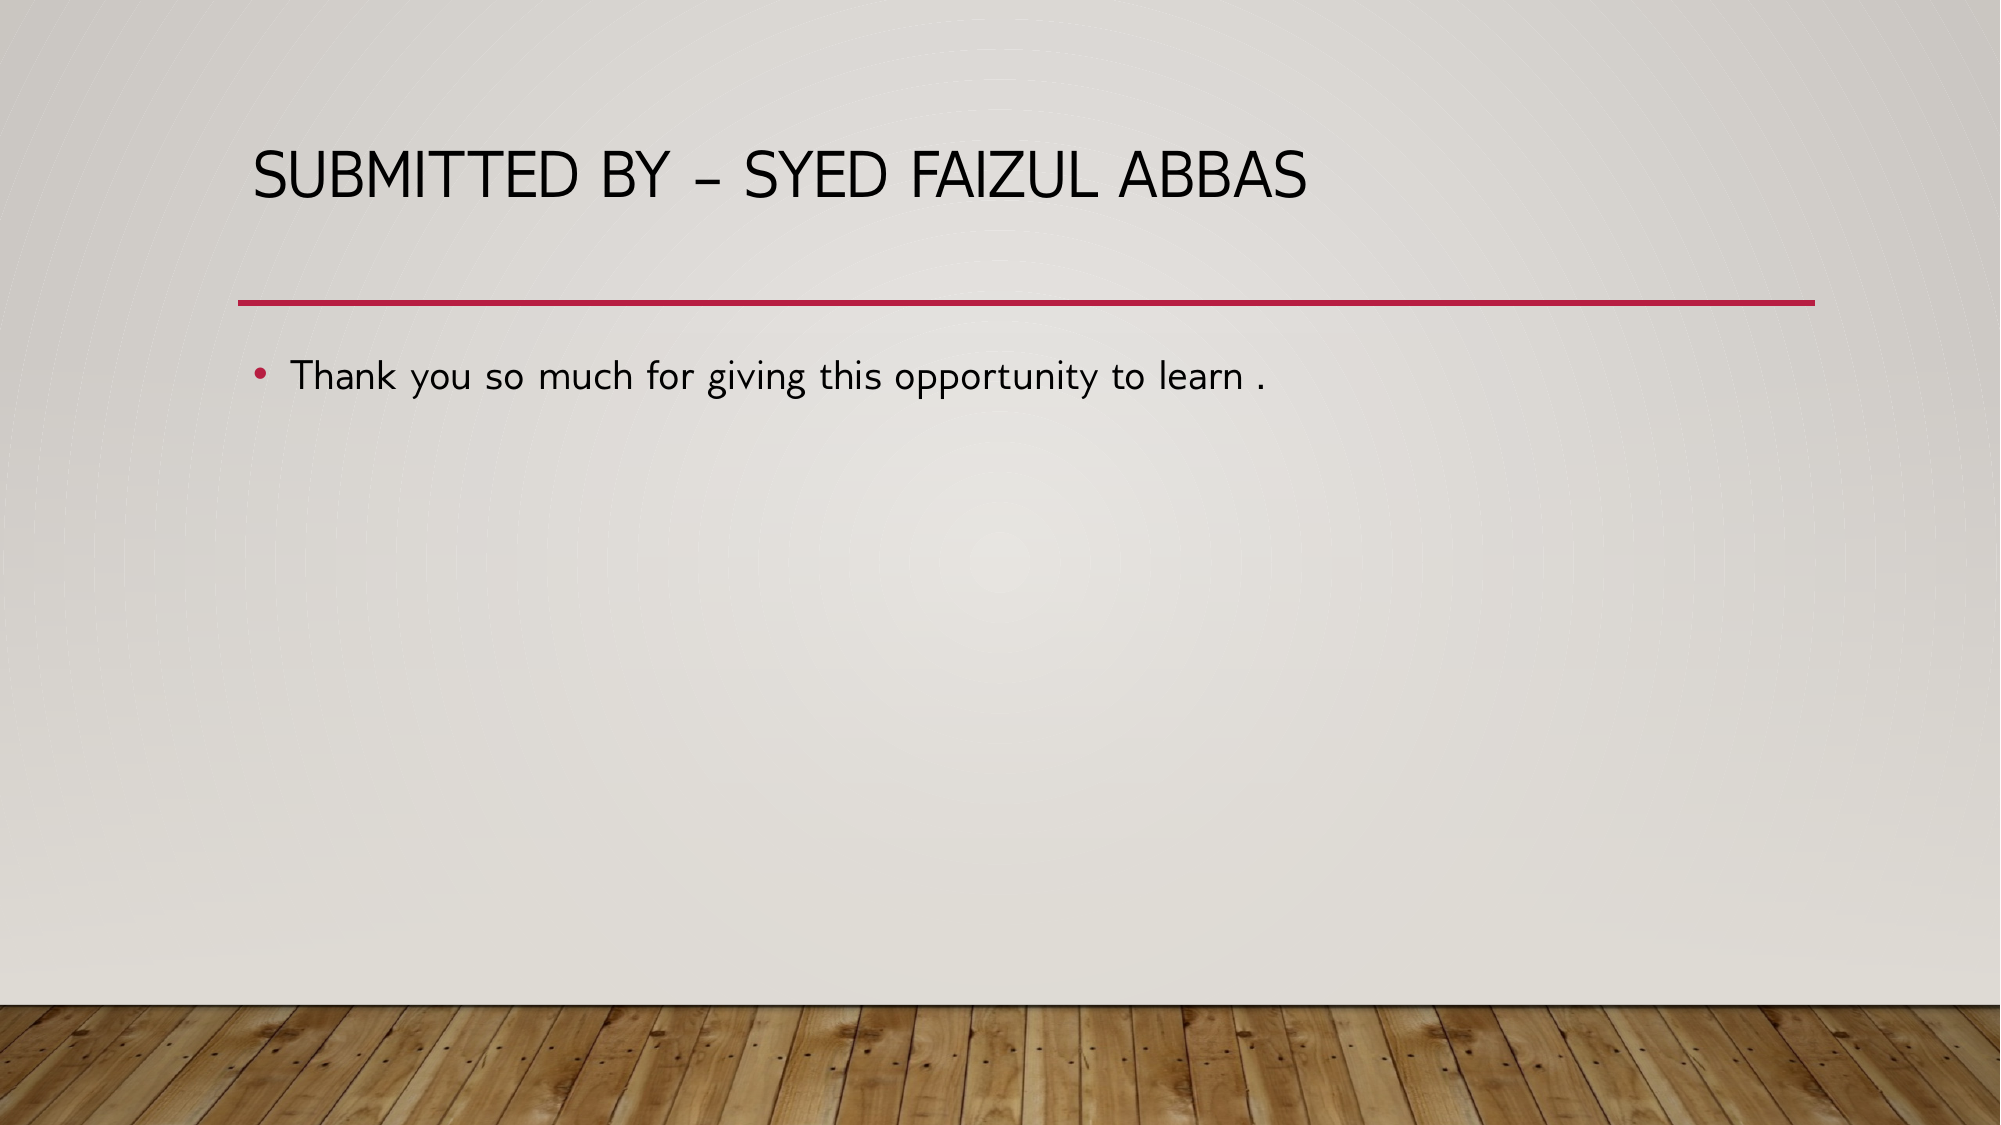

# Submitted by – Syed Faizul abbas
Thank you so much for giving this opportunity to learn .